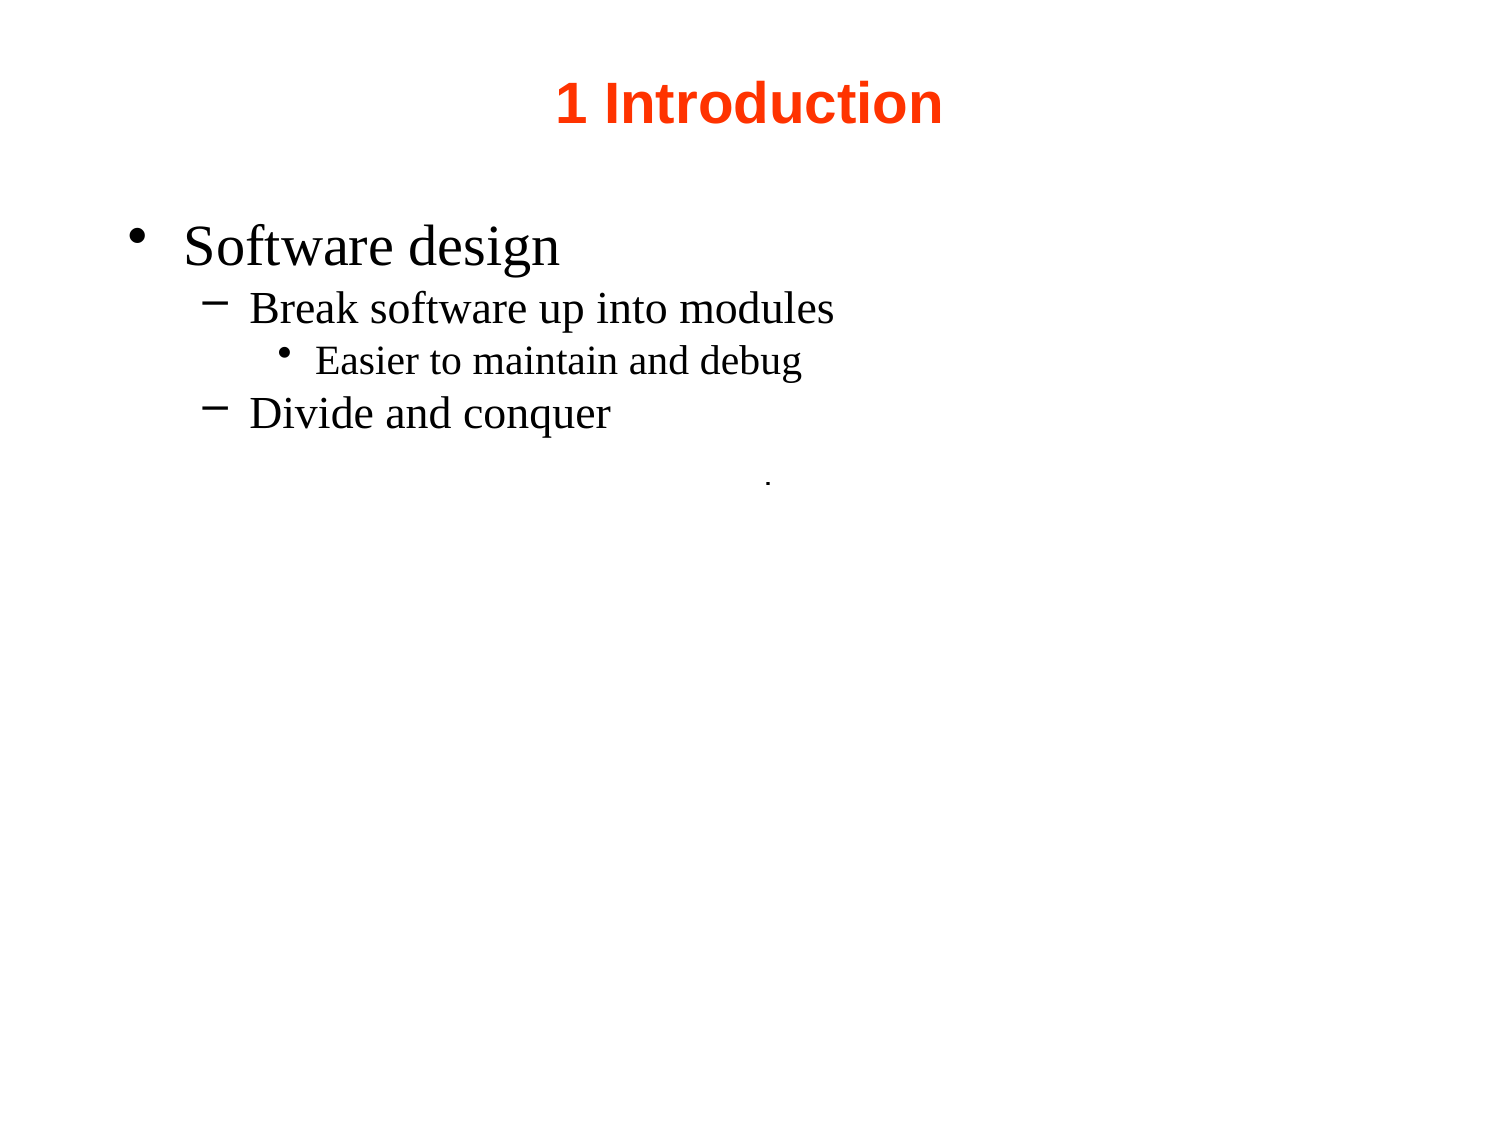

3
# 1 Introduction
Software design
Break software up into modules
Easier to maintain and debug
Divide and conquer